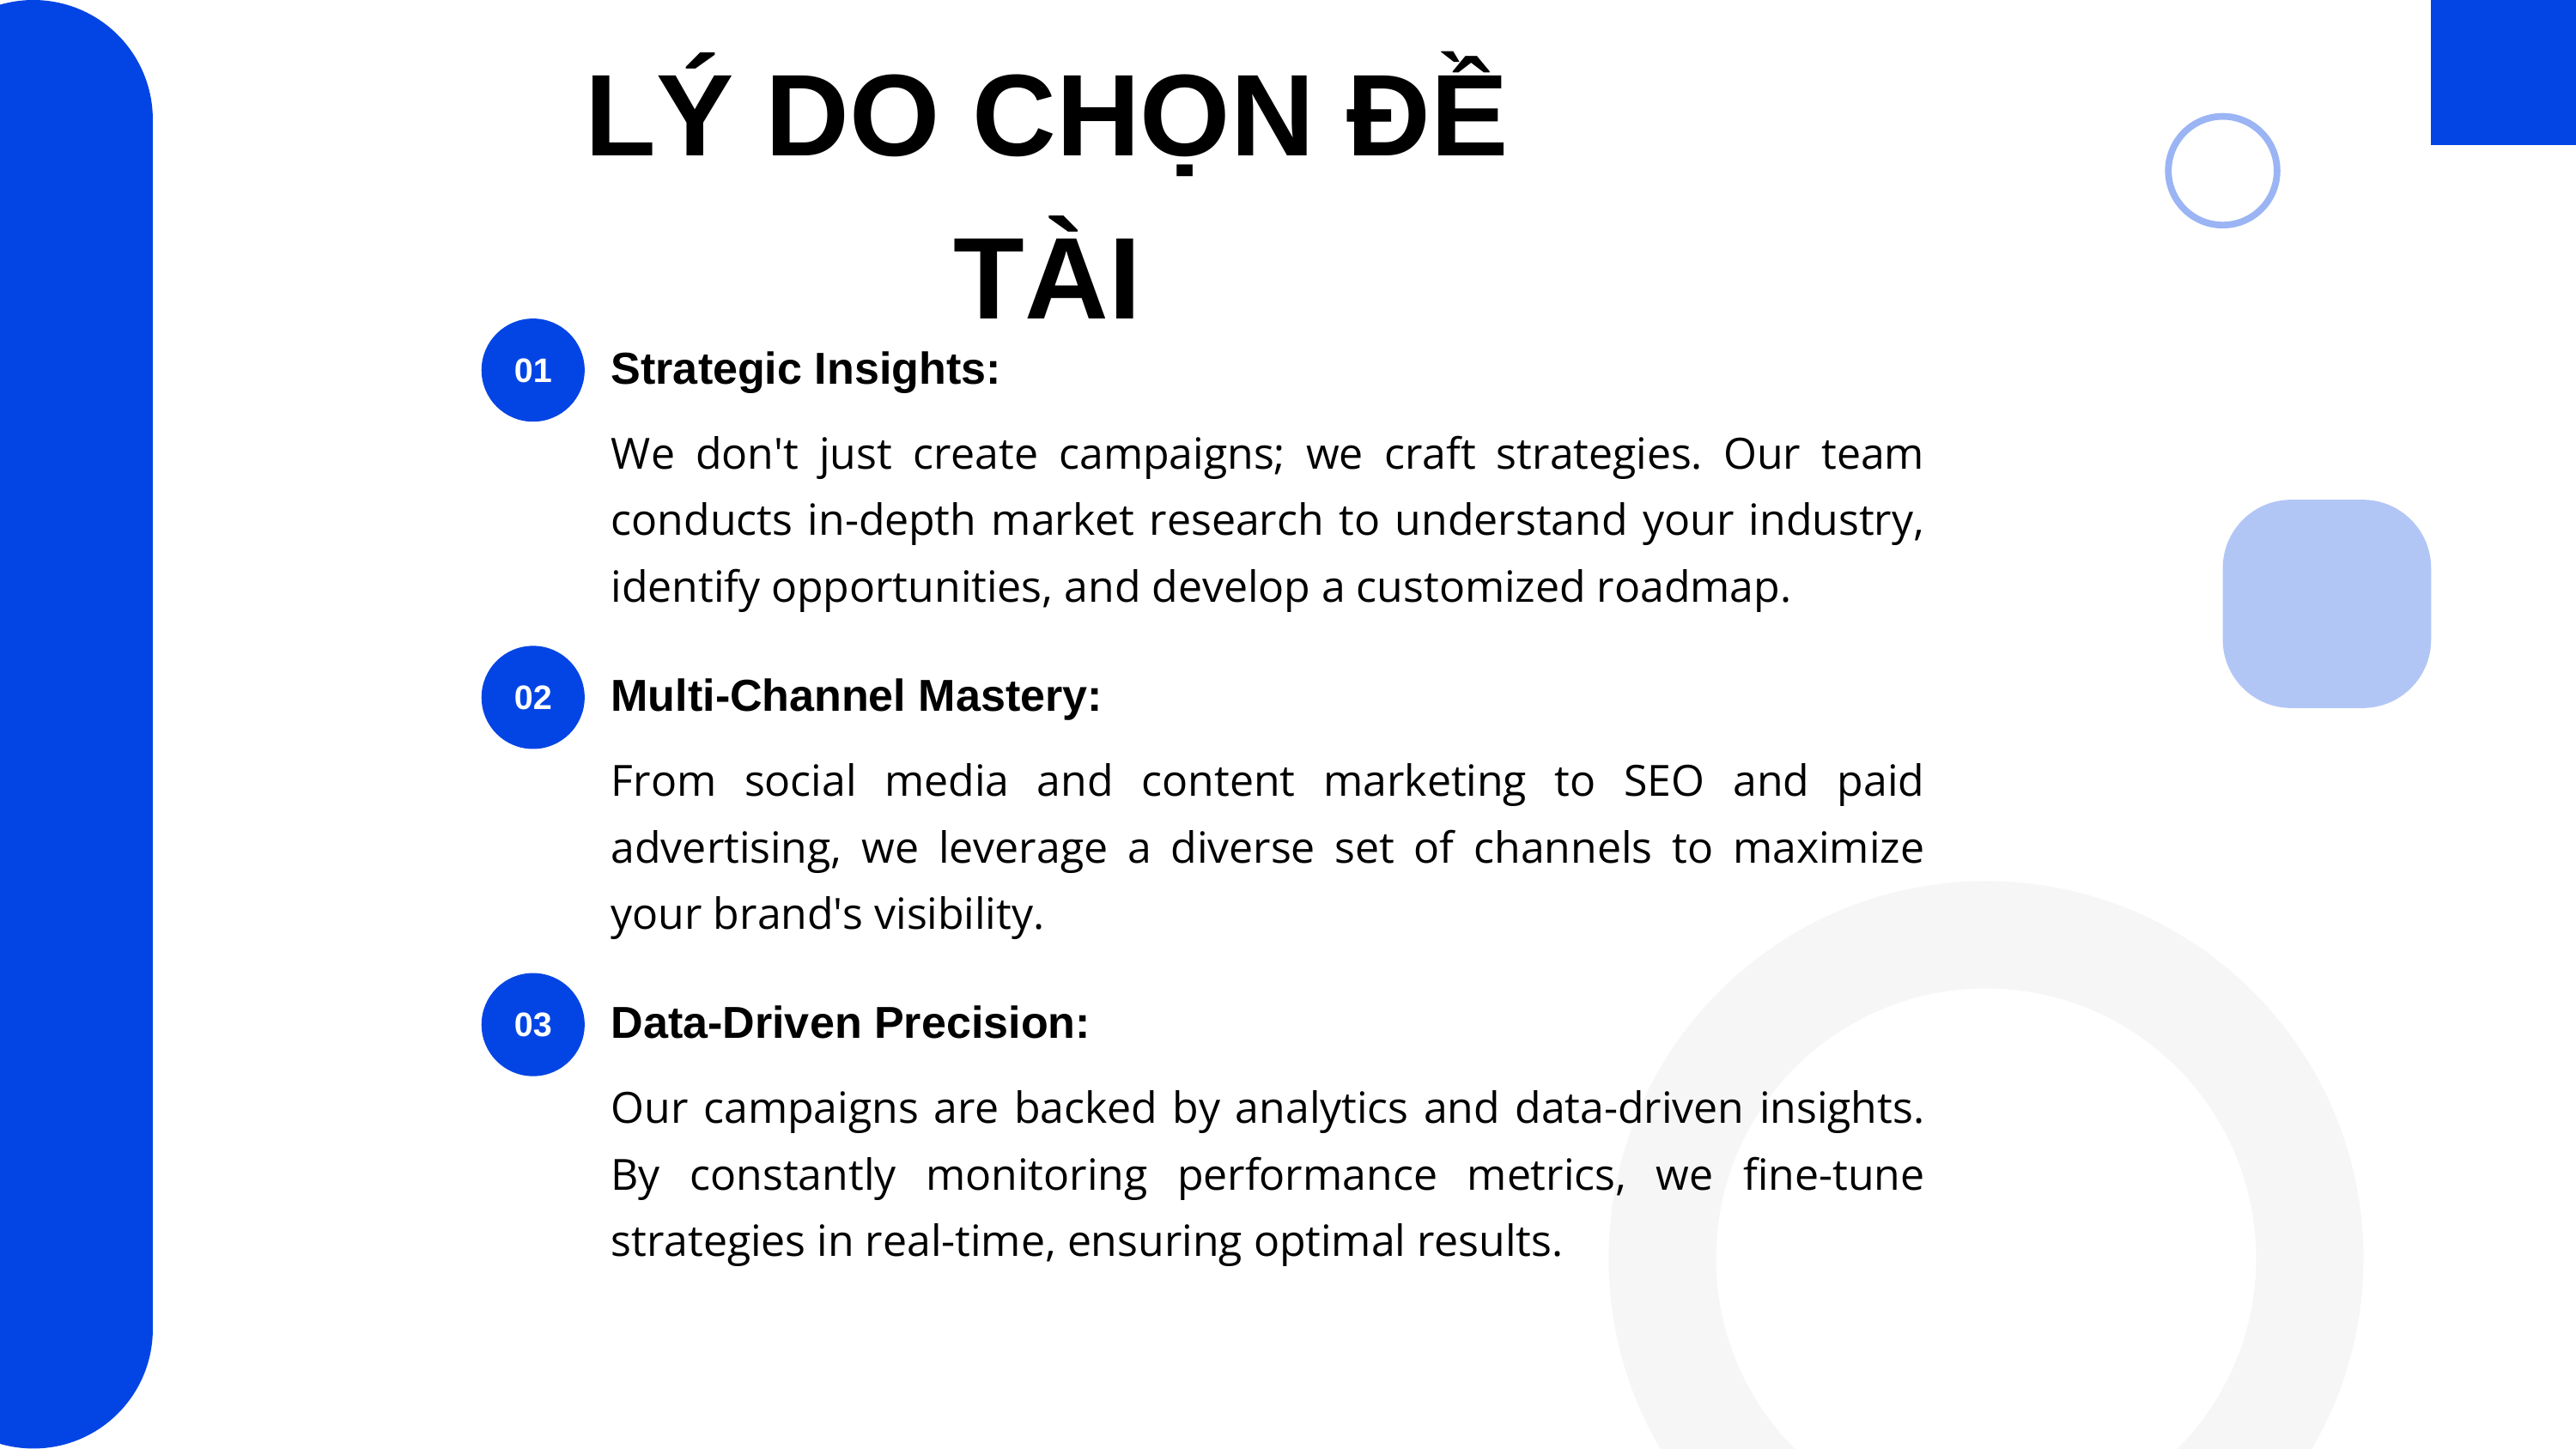

LÝ DO CHỌN ĐỀ TÀI
OVERVIEW

01
Strategic Insights:
Welcome to Thynk Unlimited, where we specialize in propelling businesses to new heights through innovative and results-driven marketing strategies. In a rapidly evolving digital landscape, our agency stands out for its commitment to delivering tailored solutions that resonate with your target audience. Here's a snapshot of what we bring to the table:
We don't just create campaigns; we craft strategies. Our team conducts in-depth market research to understand your industry, identify opportunities, and develop a customized roadmap.

02
Multi-Channel Mastery:
From social media and content marketing to SEO and paid advertising, we leverage a diverse set of channels to maximize your brand's visibility.

03
Data-Driven Precision:
Our campaigns are backed by analytics and data-driven insights. By constantly monitoring performance metrics, we fine-tune strategies in real-time, ensuring optimal results.